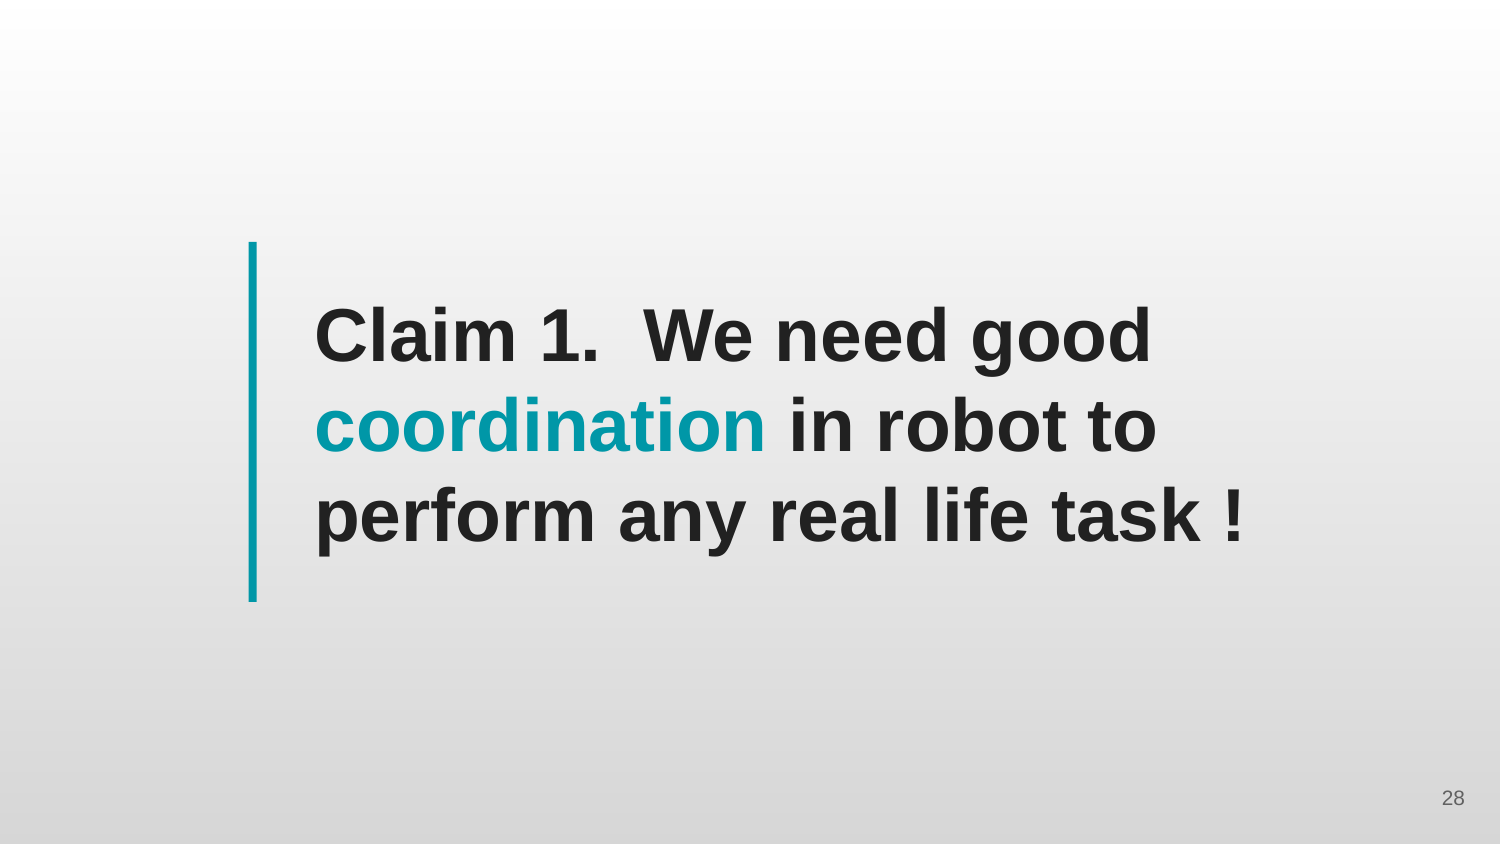

# Claim 1.  We need good coordination in robot to perform any real life task !
28